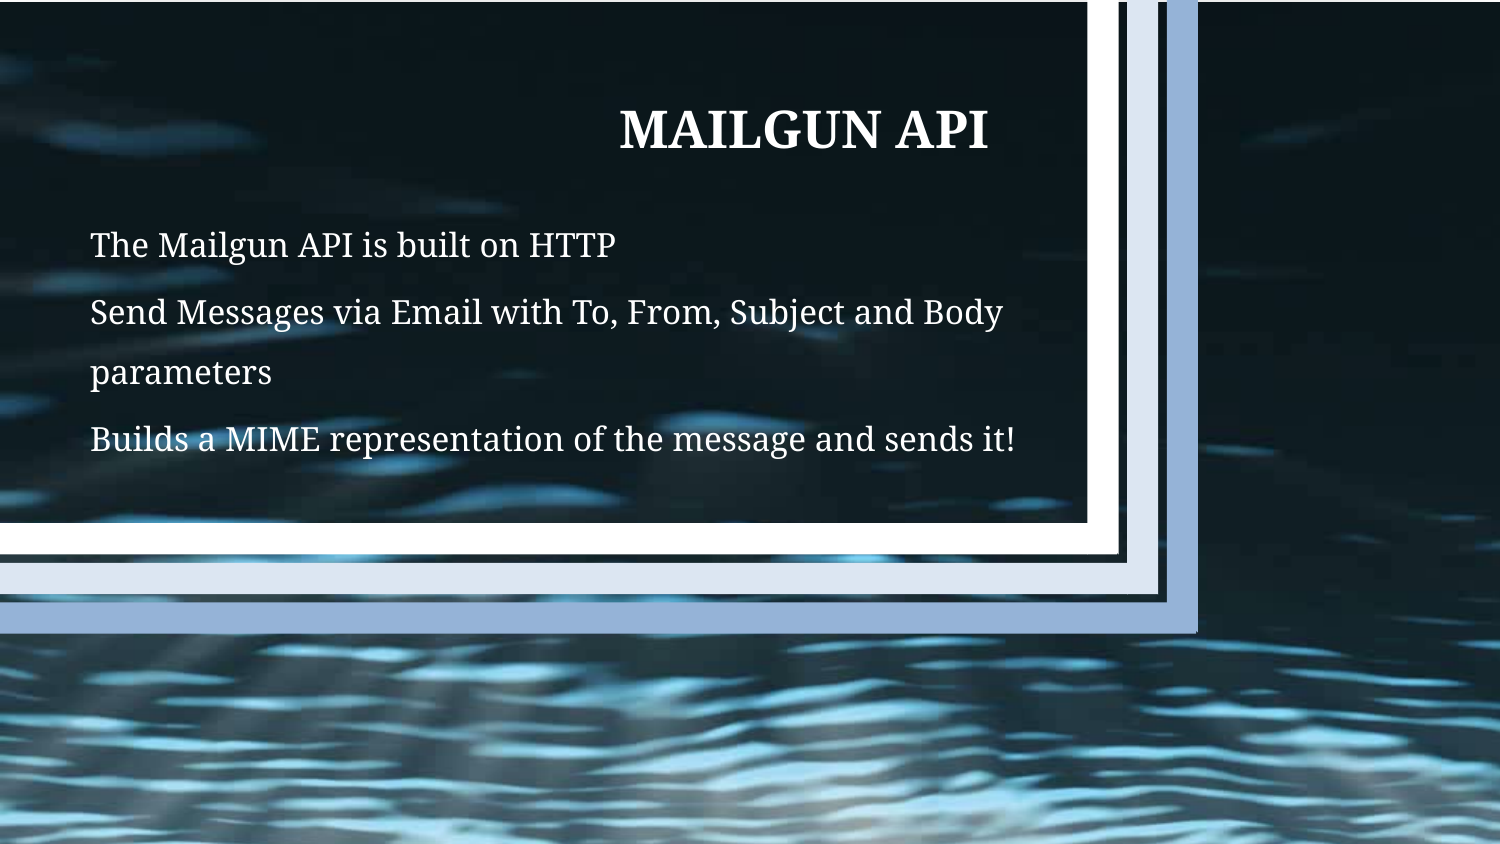

# Mailgun API
The Mailgun API is built on HTTP
Send Messages via Email with To, From, Subject and Body parameters
Builds a MIME representation of the message and sends it!